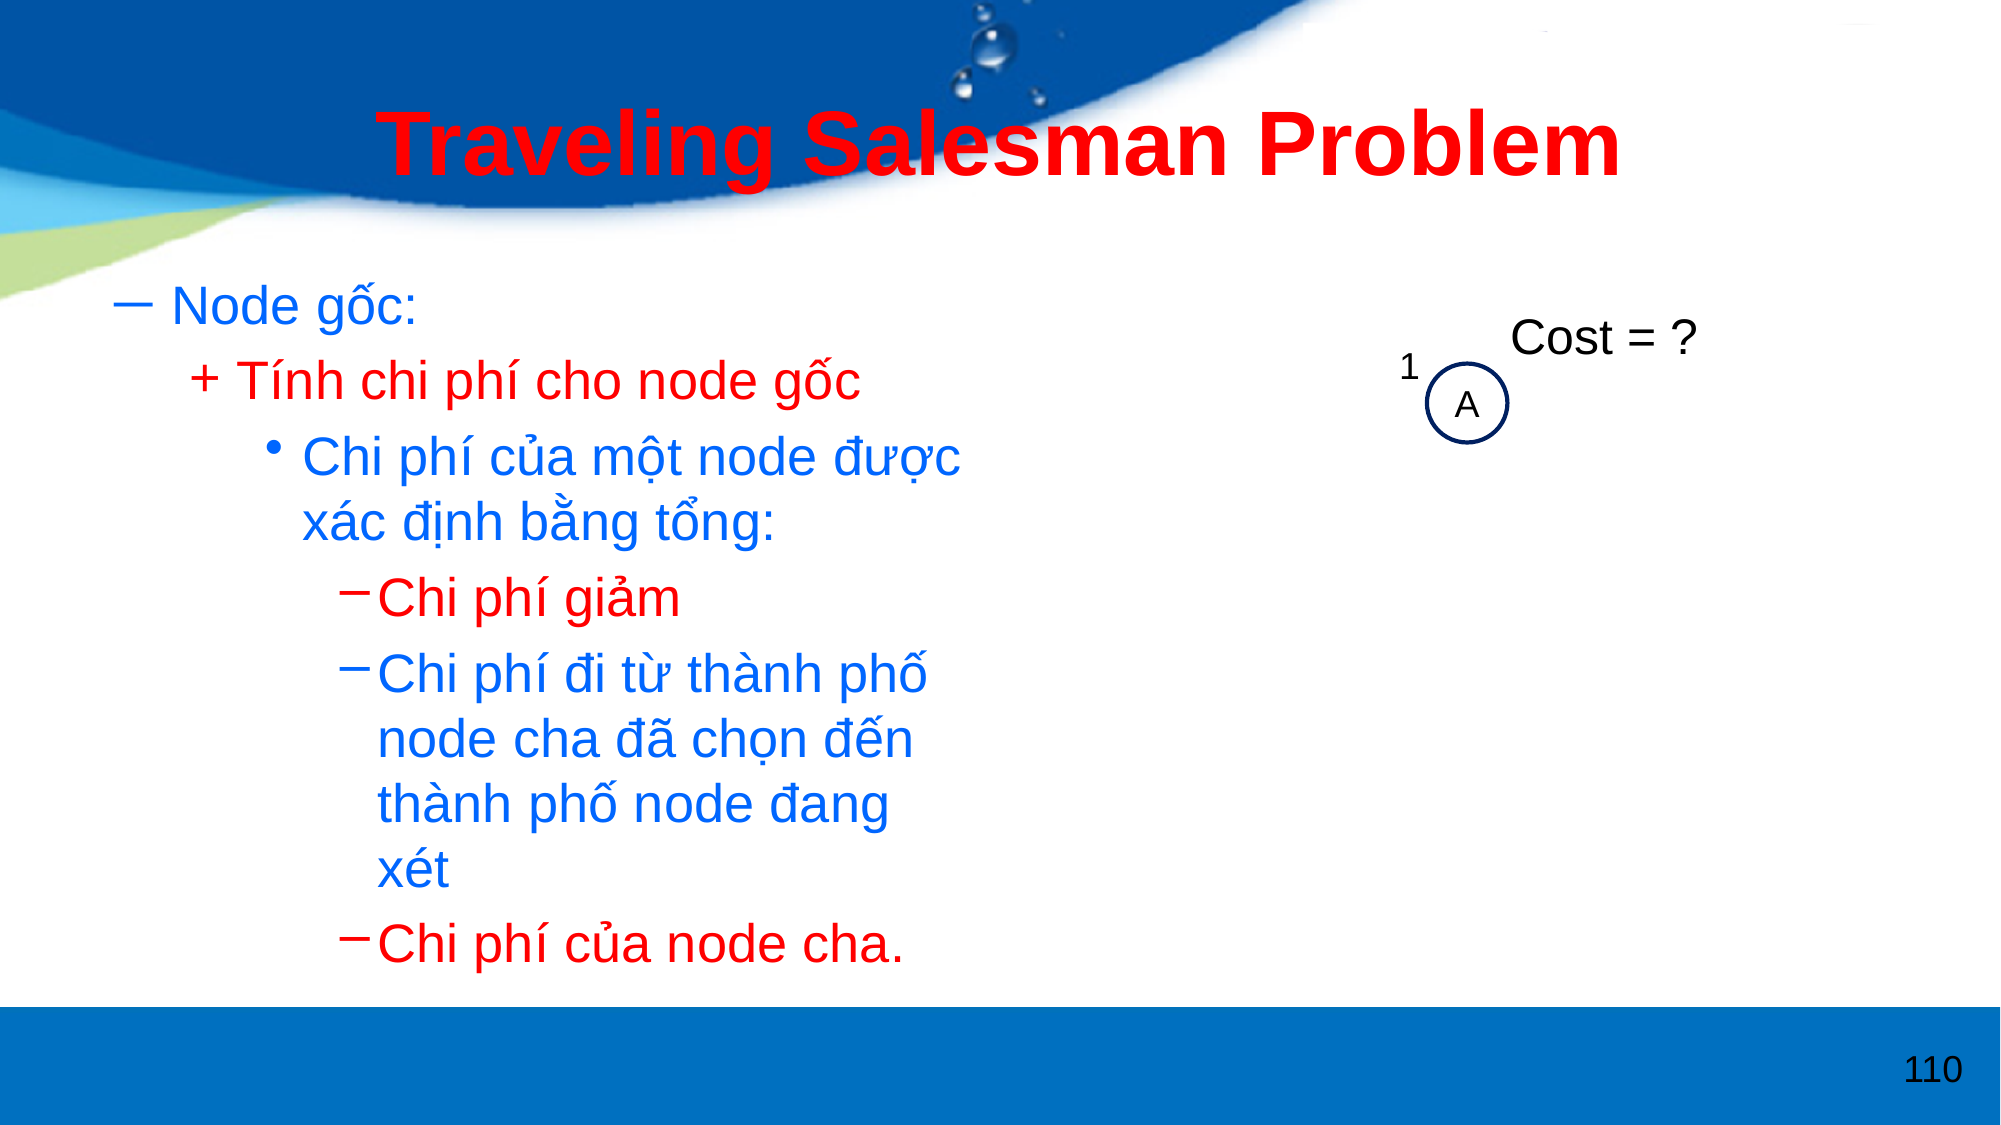

# Traveling Salesman Problem
Node gốc:
Tính chi phí cho node gốc
Chi phí của một node được xác định bằng tổng:
Chi phí giảm
Chi phí đi từ thành phố node cha đã chọn đến thành phố node đang xét
Chi phí của node cha.

Cost = ?
1

A